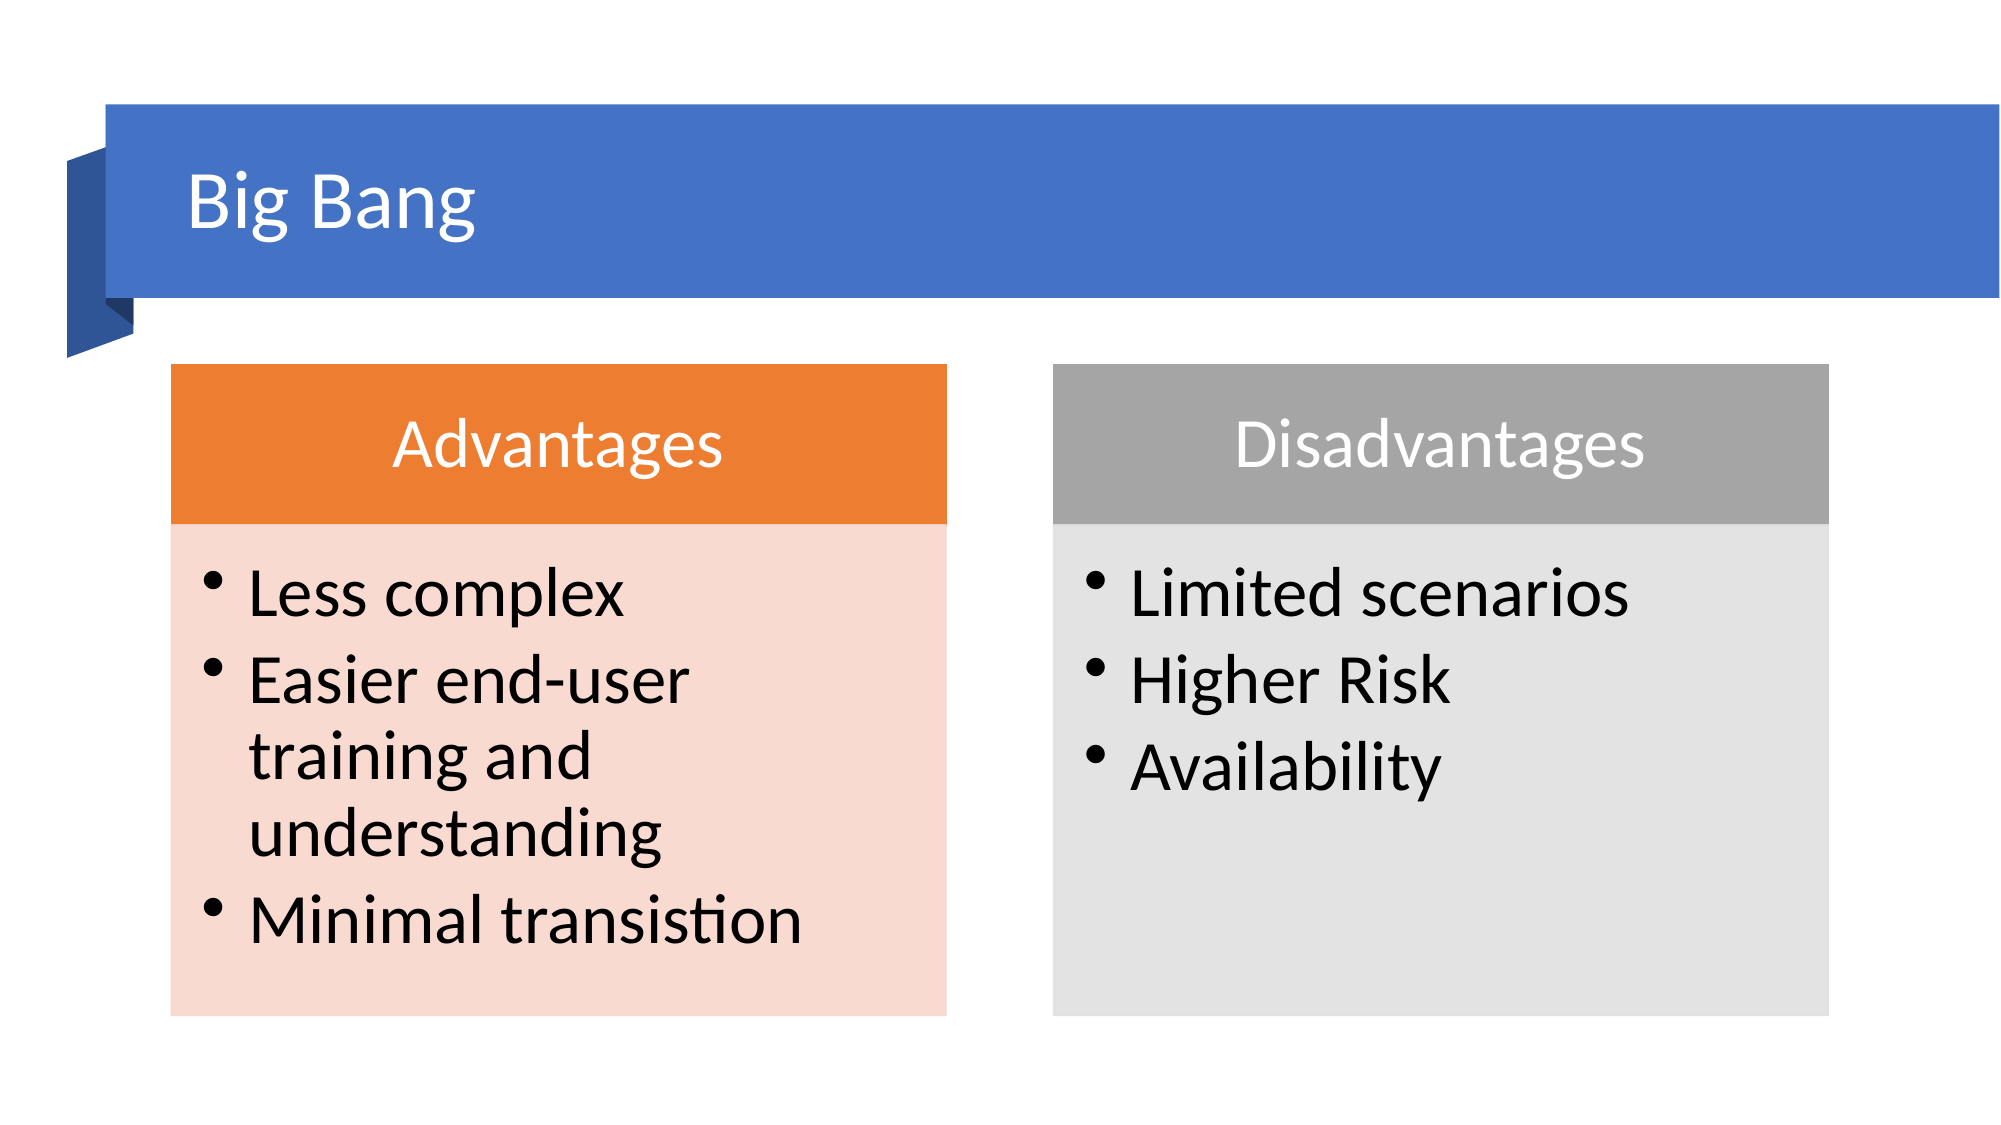

# Big Bang

Advantages
Less complex
Easier end-user training and understanding
Minimal transistion
Disadvantages
Limited scenarios
Higher Risk
Availability